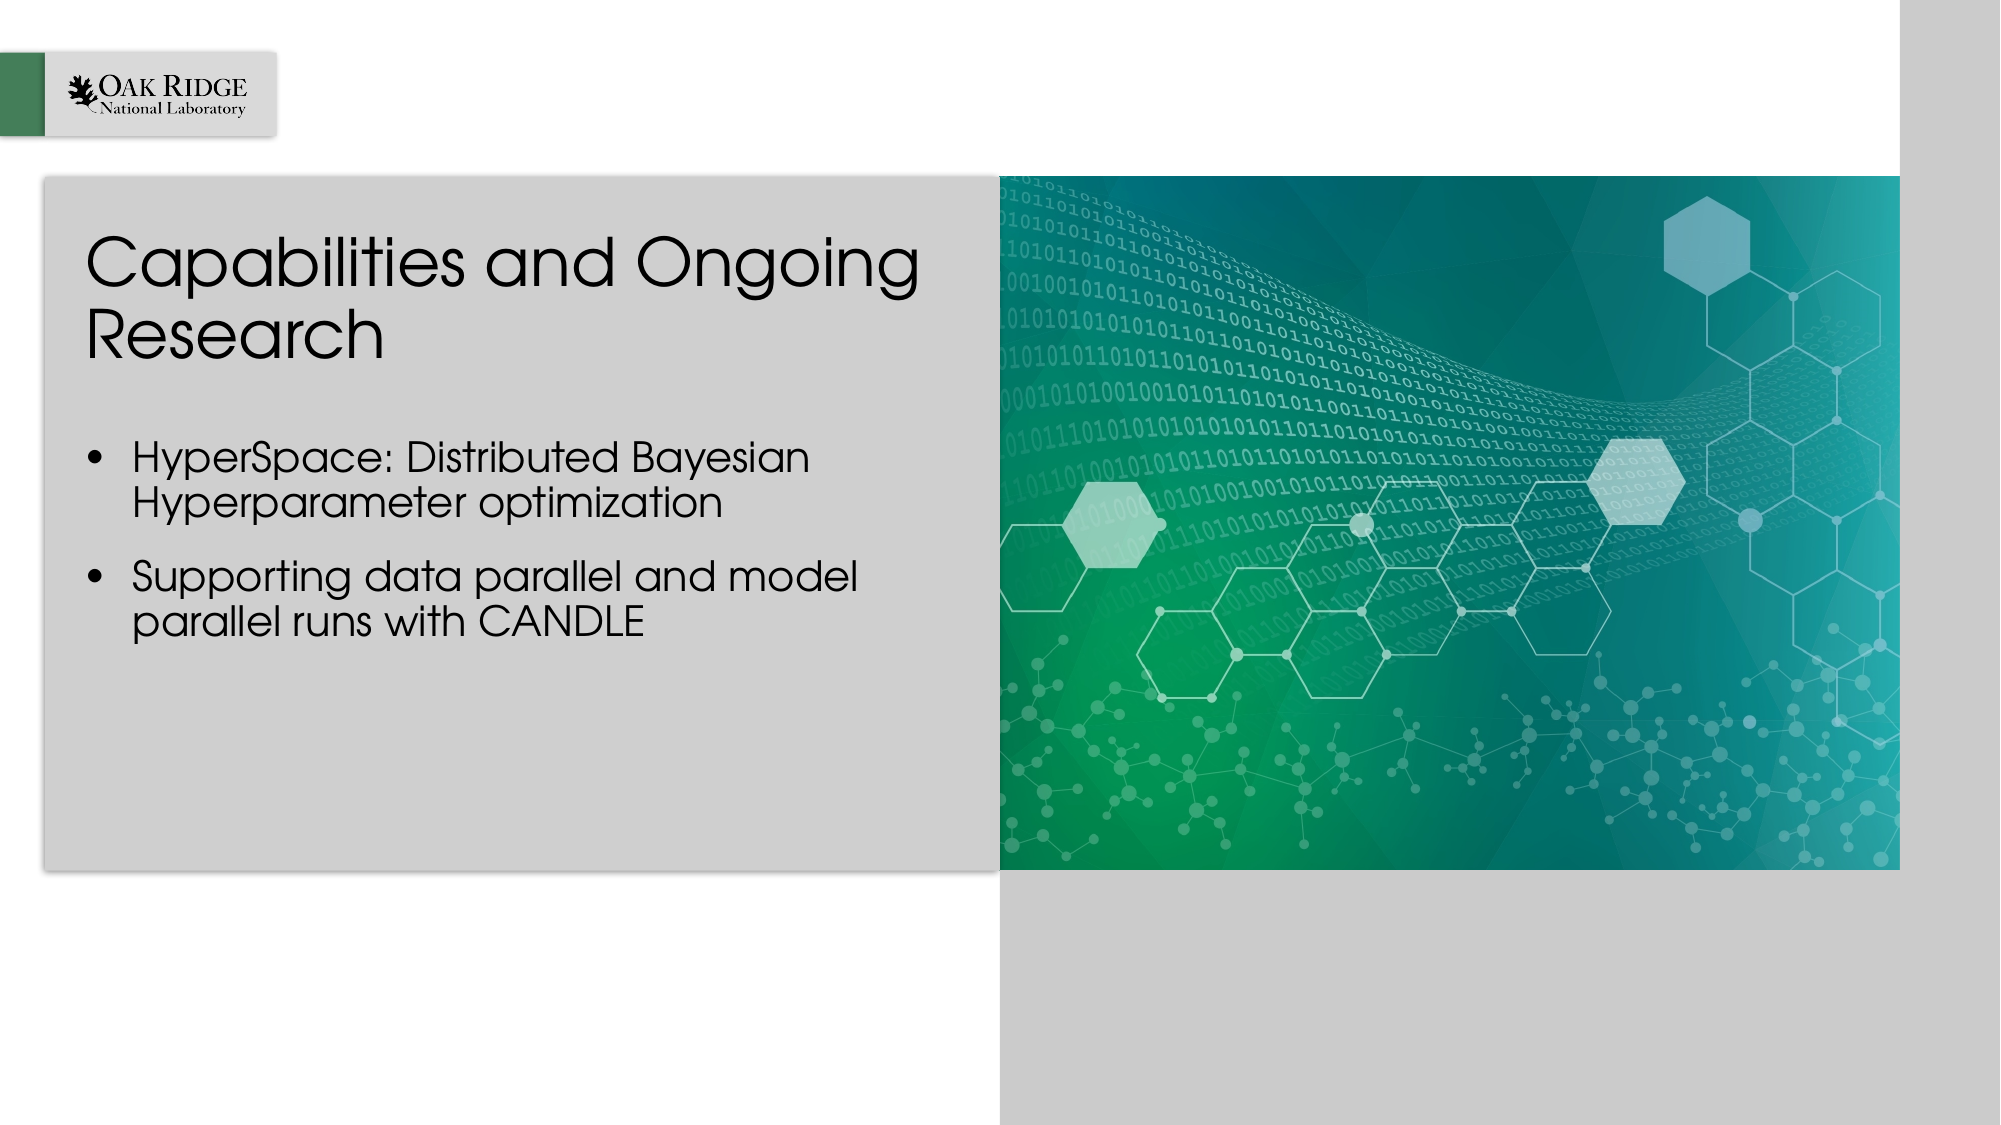

# Capabilities and Ongoing Research
HyperSpace: Distributed Bayesian Hyperparameter optimization
Supporting data parallel and model parallel runs with CANDLE